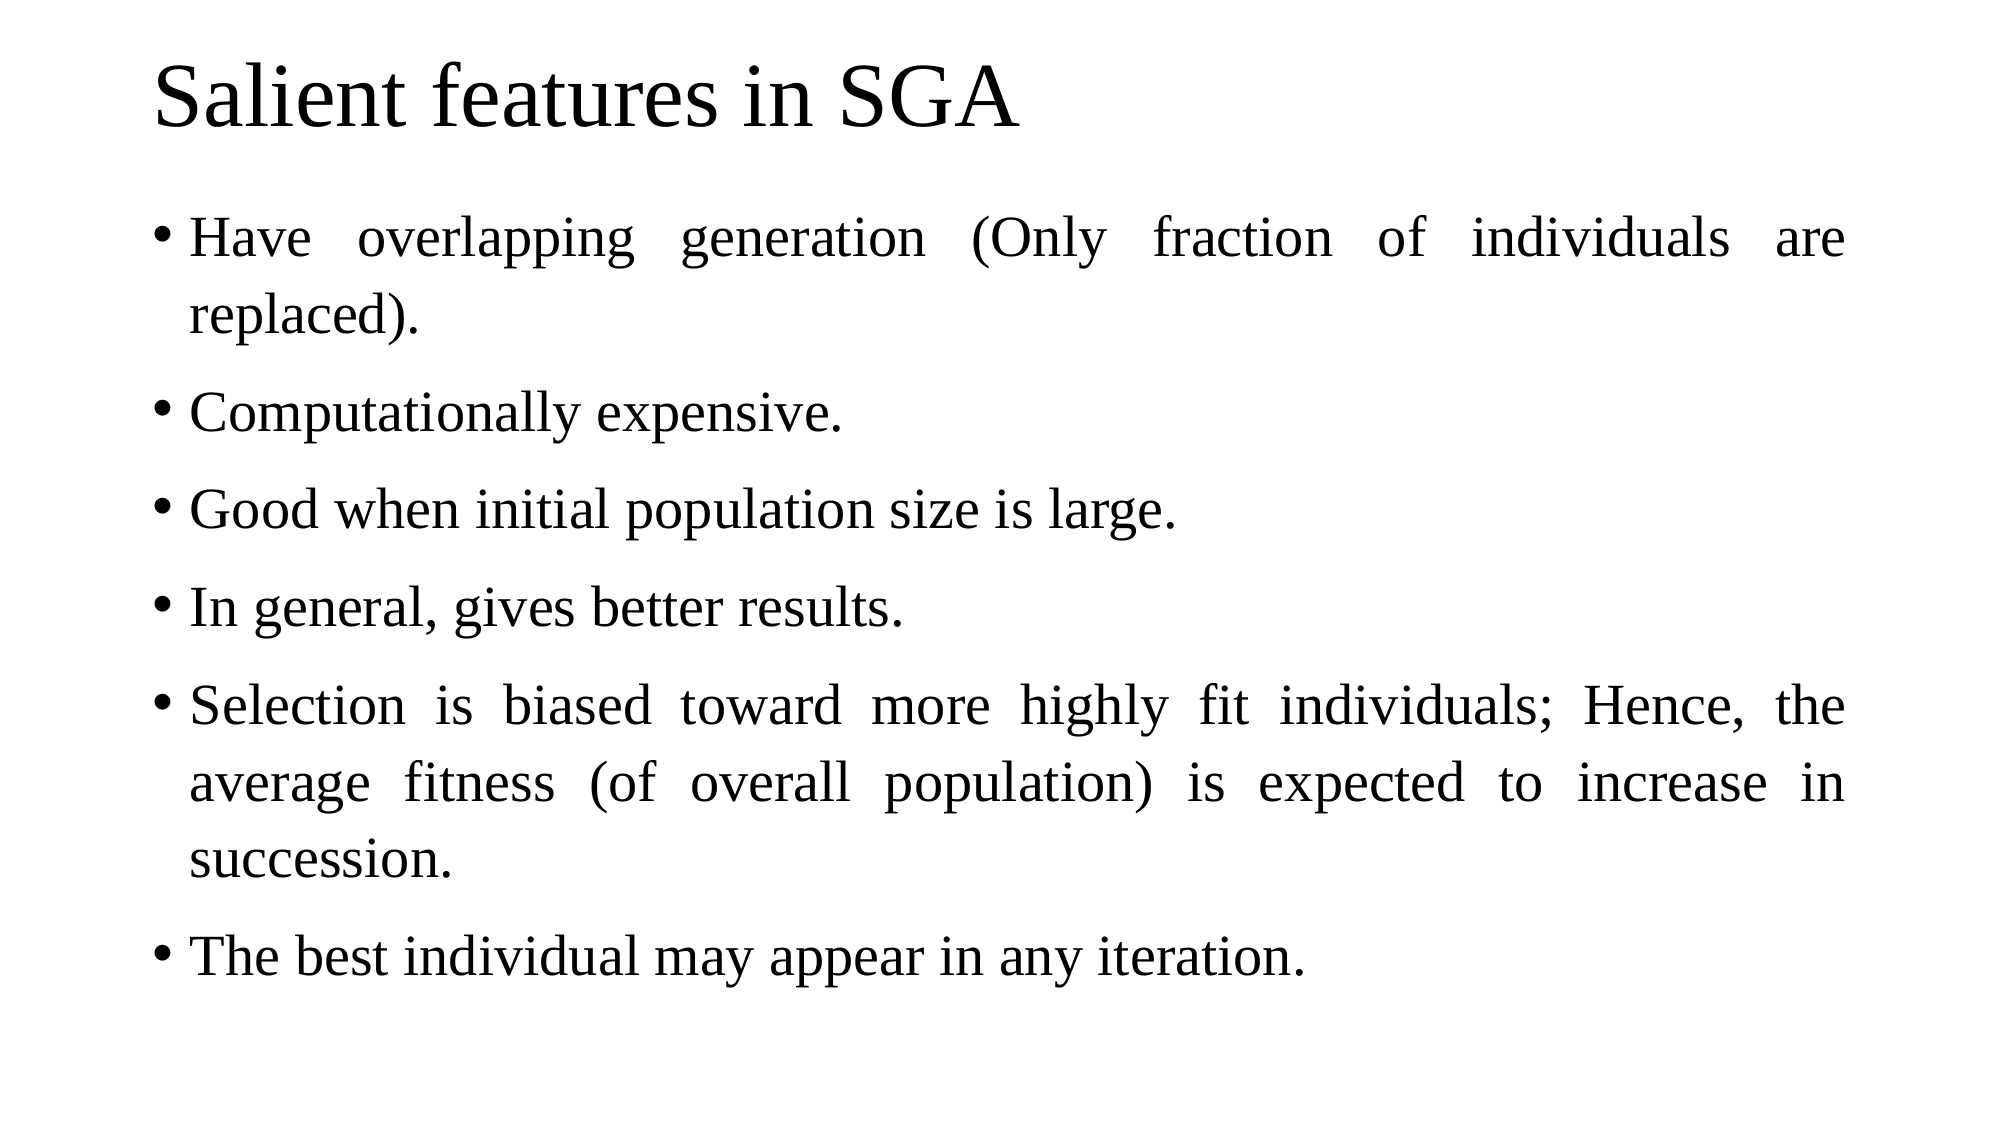

# Salient features in SGA
Have overlapping generation (Only fraction of individuals are replaced).
Computationally expensive.
Good when initial population size is large.
In general, gives better results.
Selection is biased toward more highly fit individuals; Hence, the average fitness (of overall population) is expected to increase in succession.
The best individual may appear in any iteration.